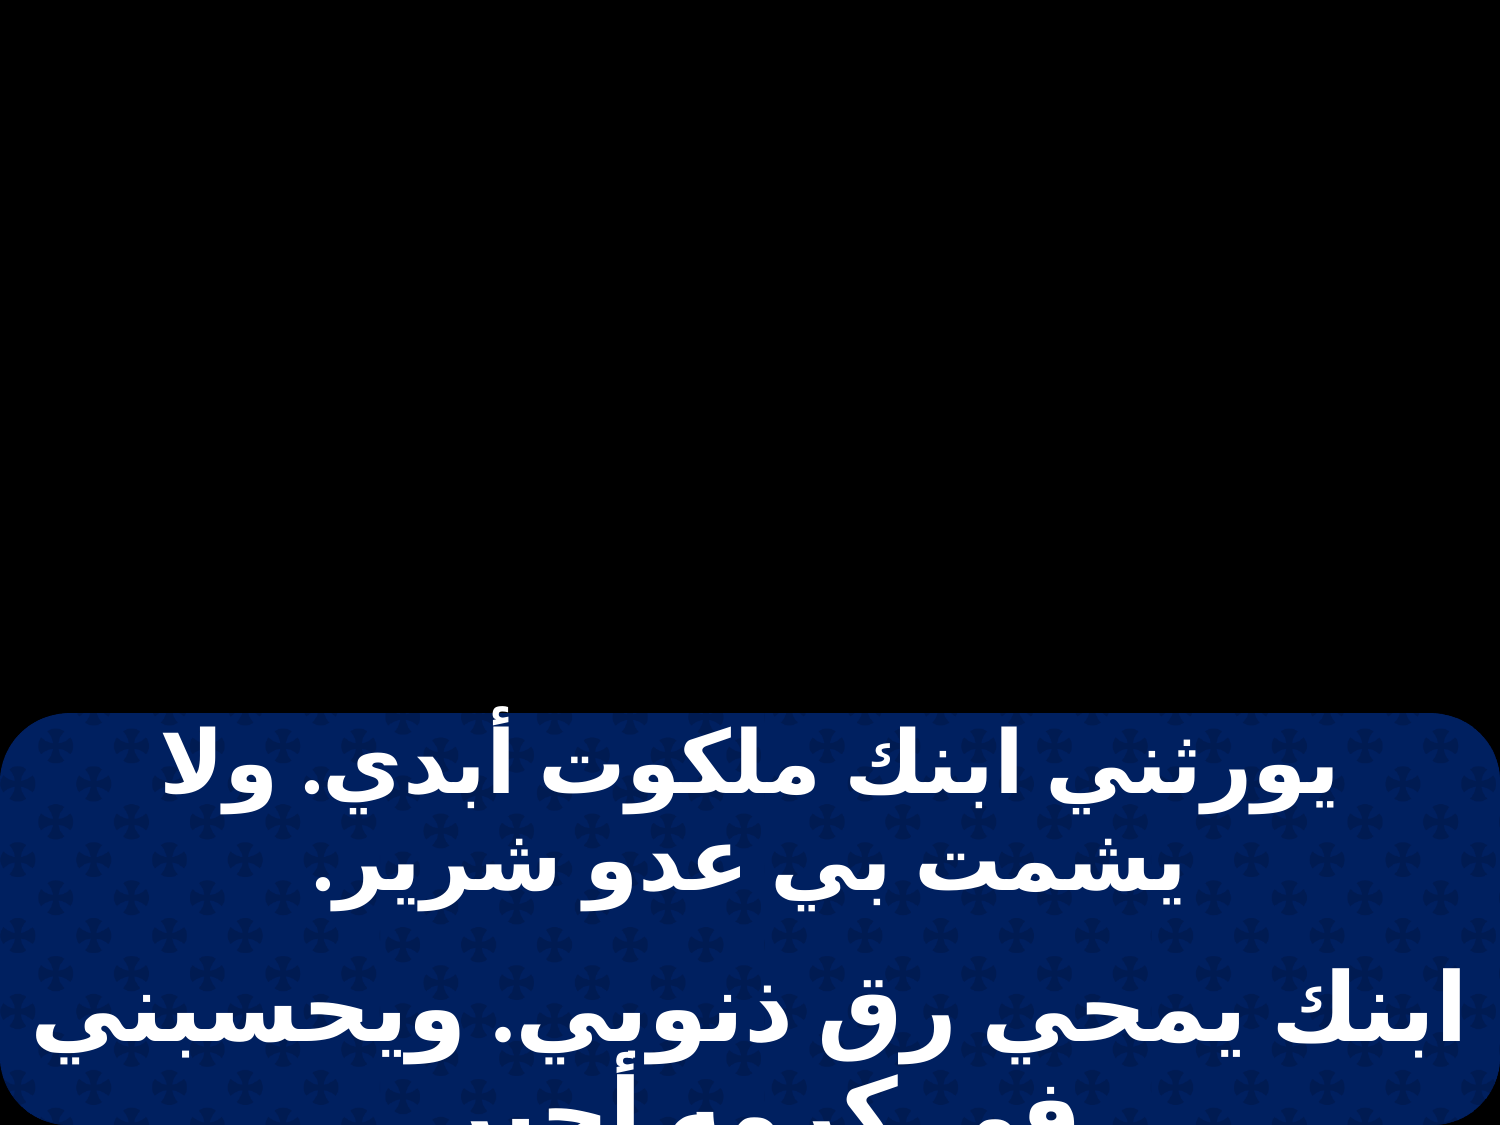

| يورثني ابنك ملكوت أبدي. ولا يشمت بي عدو شرير. |
| --- |
|  |
| ابنك يمحي رق ذنوبي. ويحسبني في كرمه أجير. |